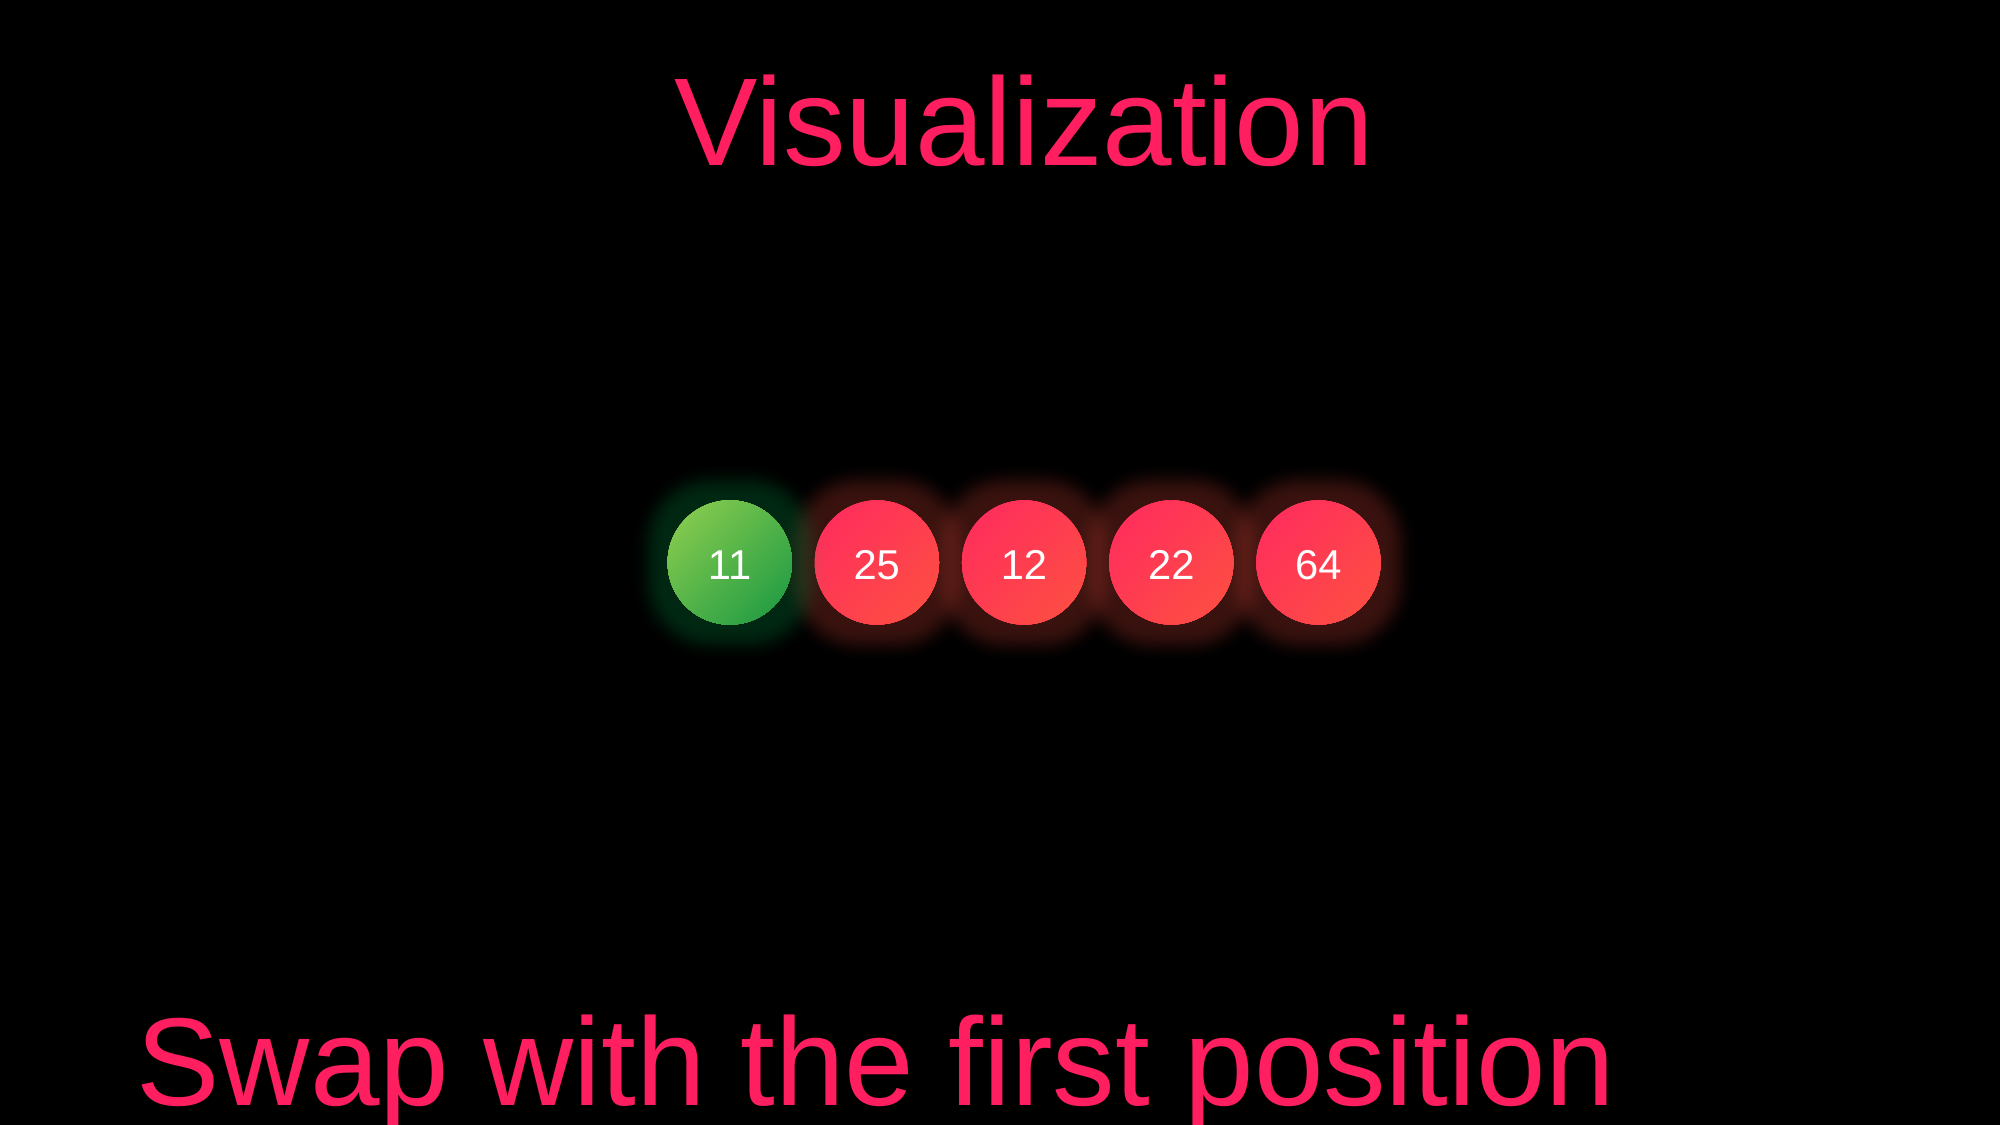

Visualization
11
25
12
22
64
Swap with the first position